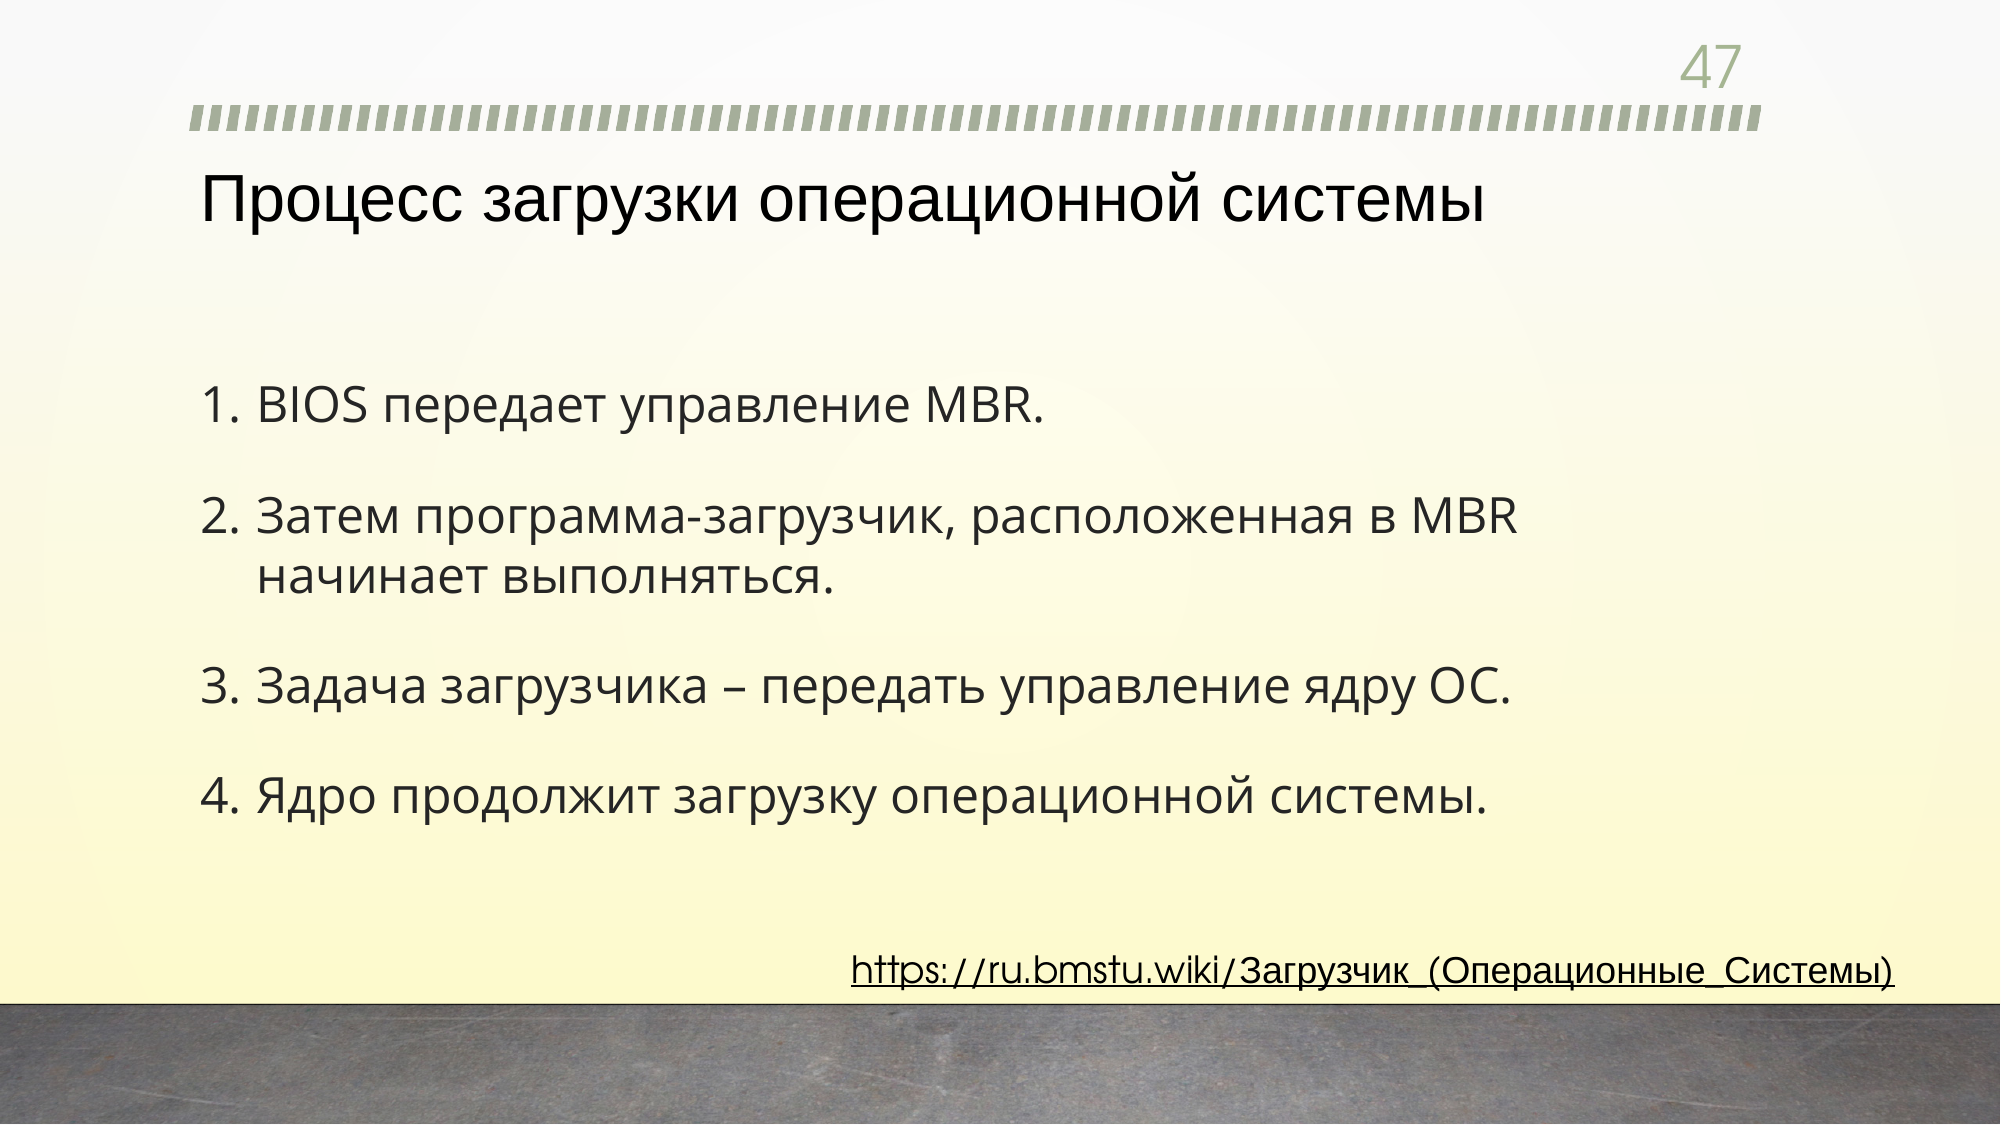

47
# Процесс загрузки операционной системы
BIOS передает управление MBR.
Затем программа-загрузчик, расположенная в MBR начинает выполняться.
Задача загрузчика – передать управление ядру ОС.
Ядро продолжит загрузку операционной системы.
https://ru.bmstu.wiki/Загрузчик_(Операционные_Системы)